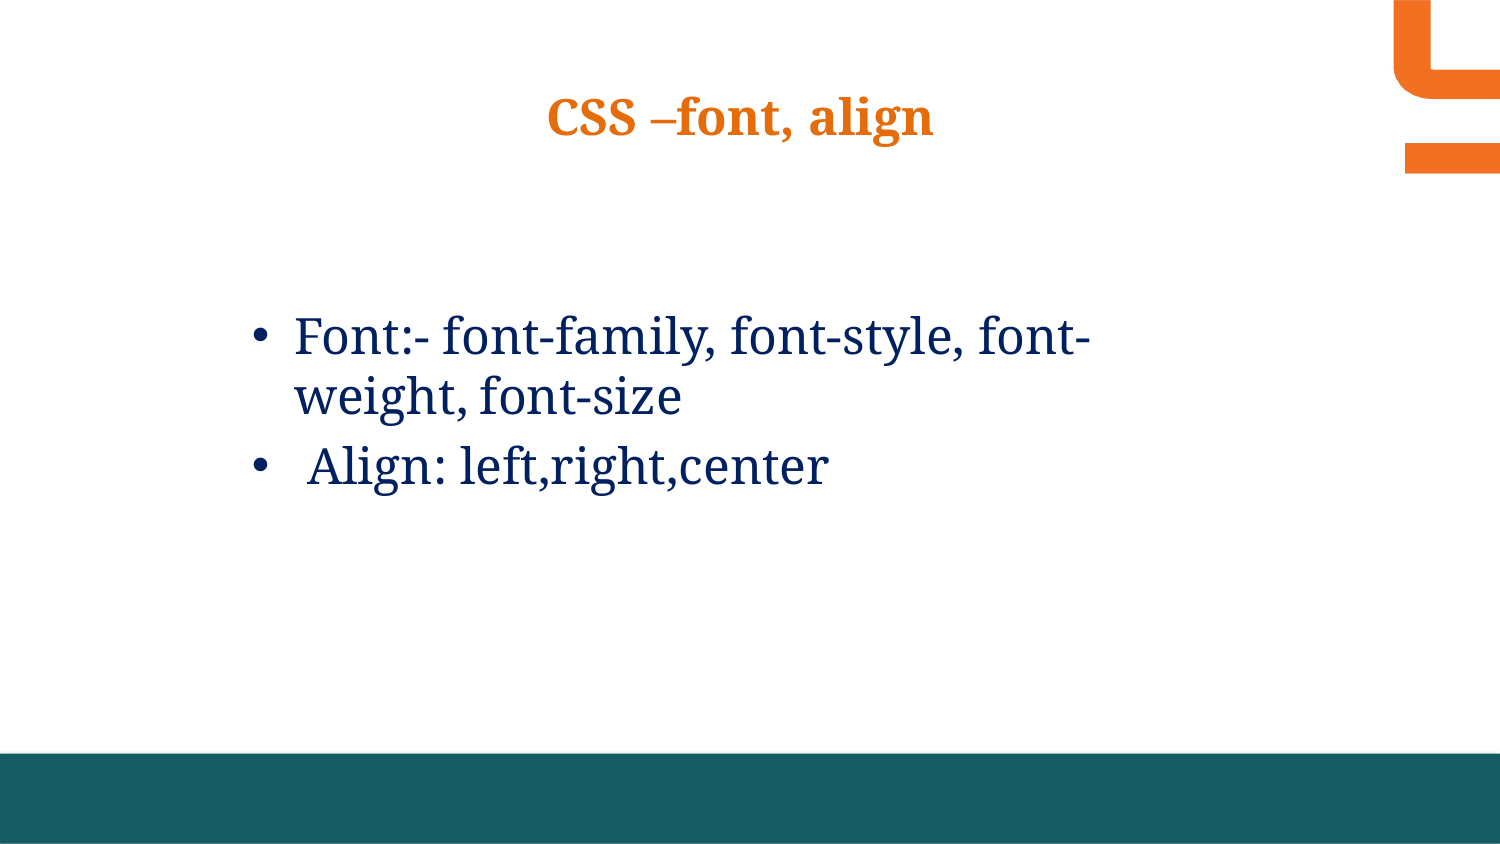

CSS –font, align

Font:- font-family, font-style, font-weight, font-size
 Align: left,right,center